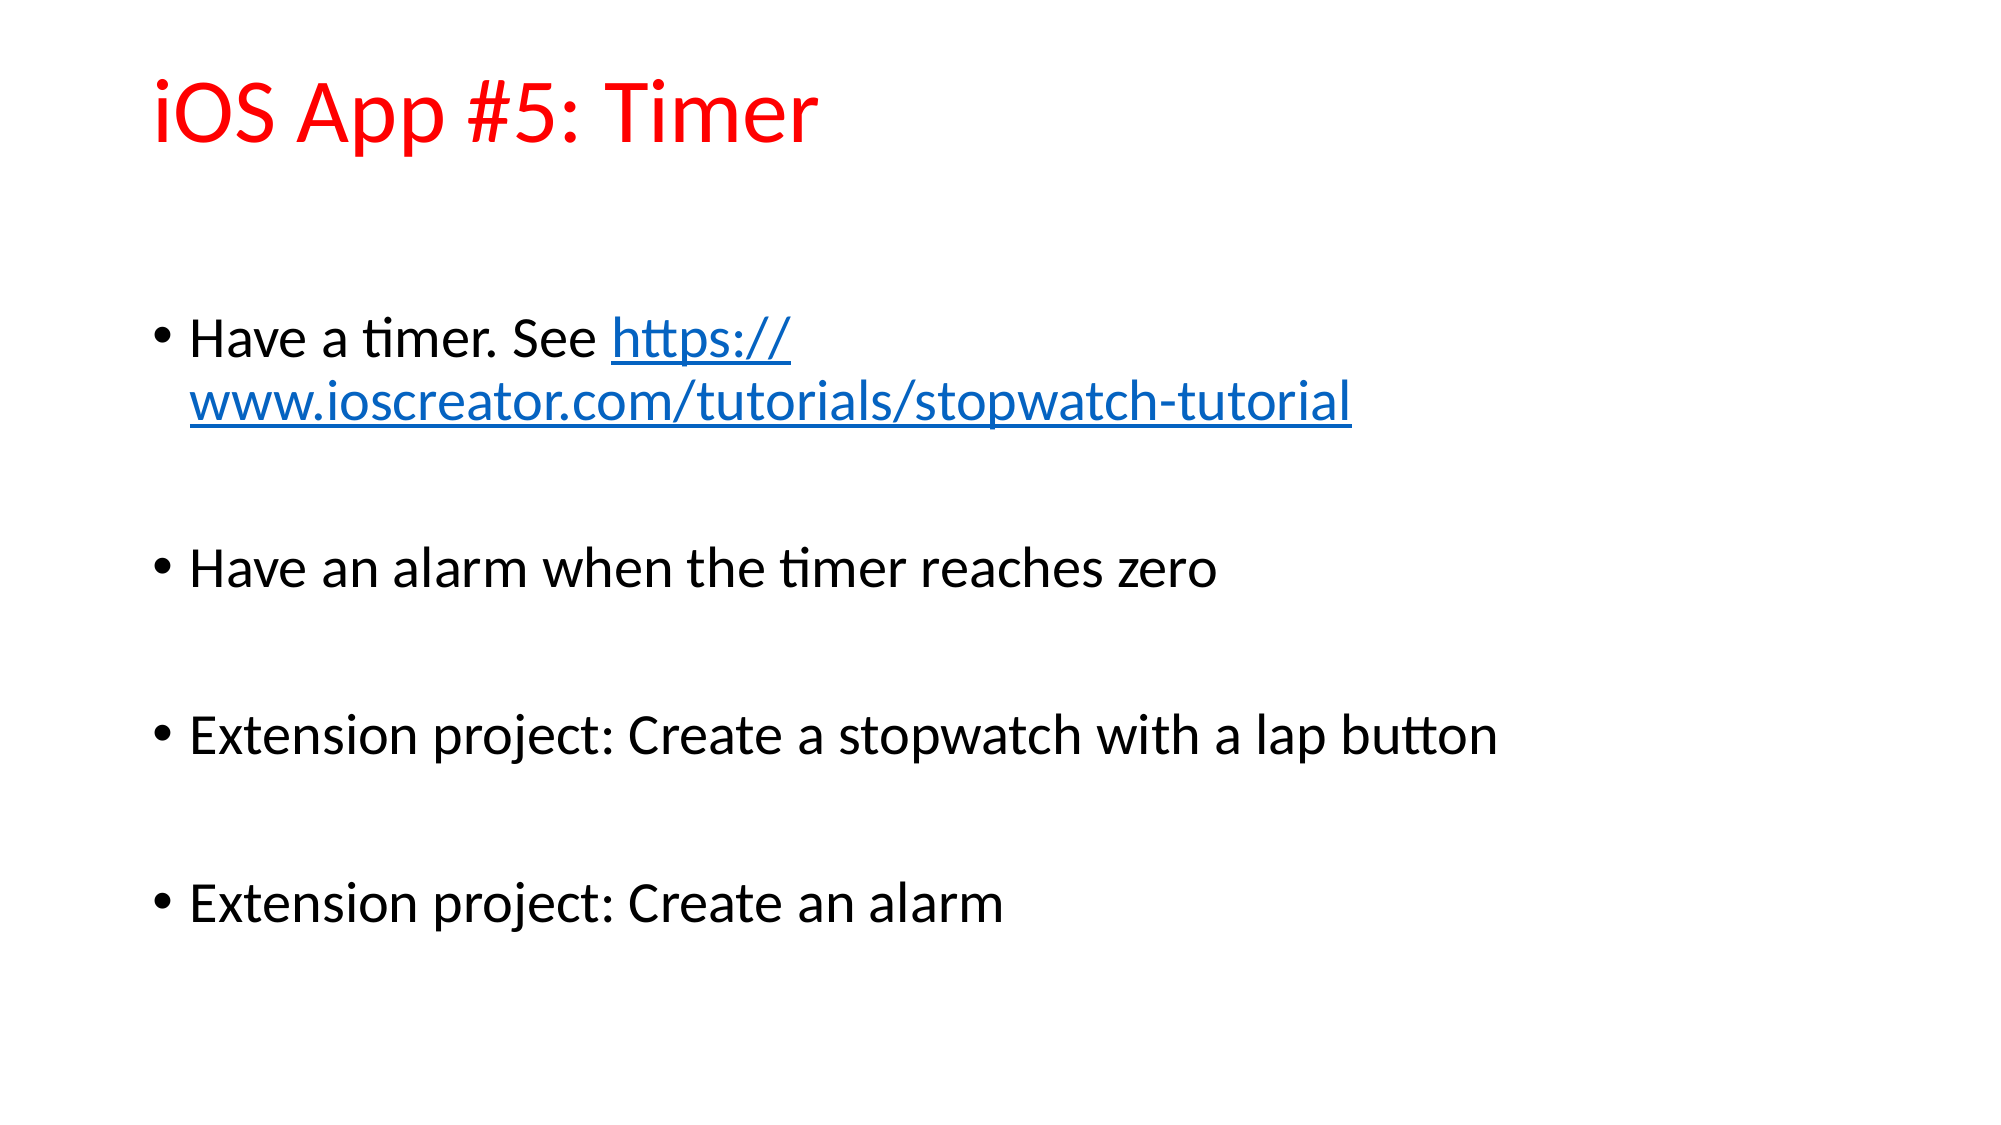

# iOS App #5: Timer
Have a timer. See https://www.ioscreator.com/tutorials/stopwatch-tutorial

Have an alarm when the timer reaches zero

Extension project: Create a stopwatch with a lap button

Extension project: Create an alarm